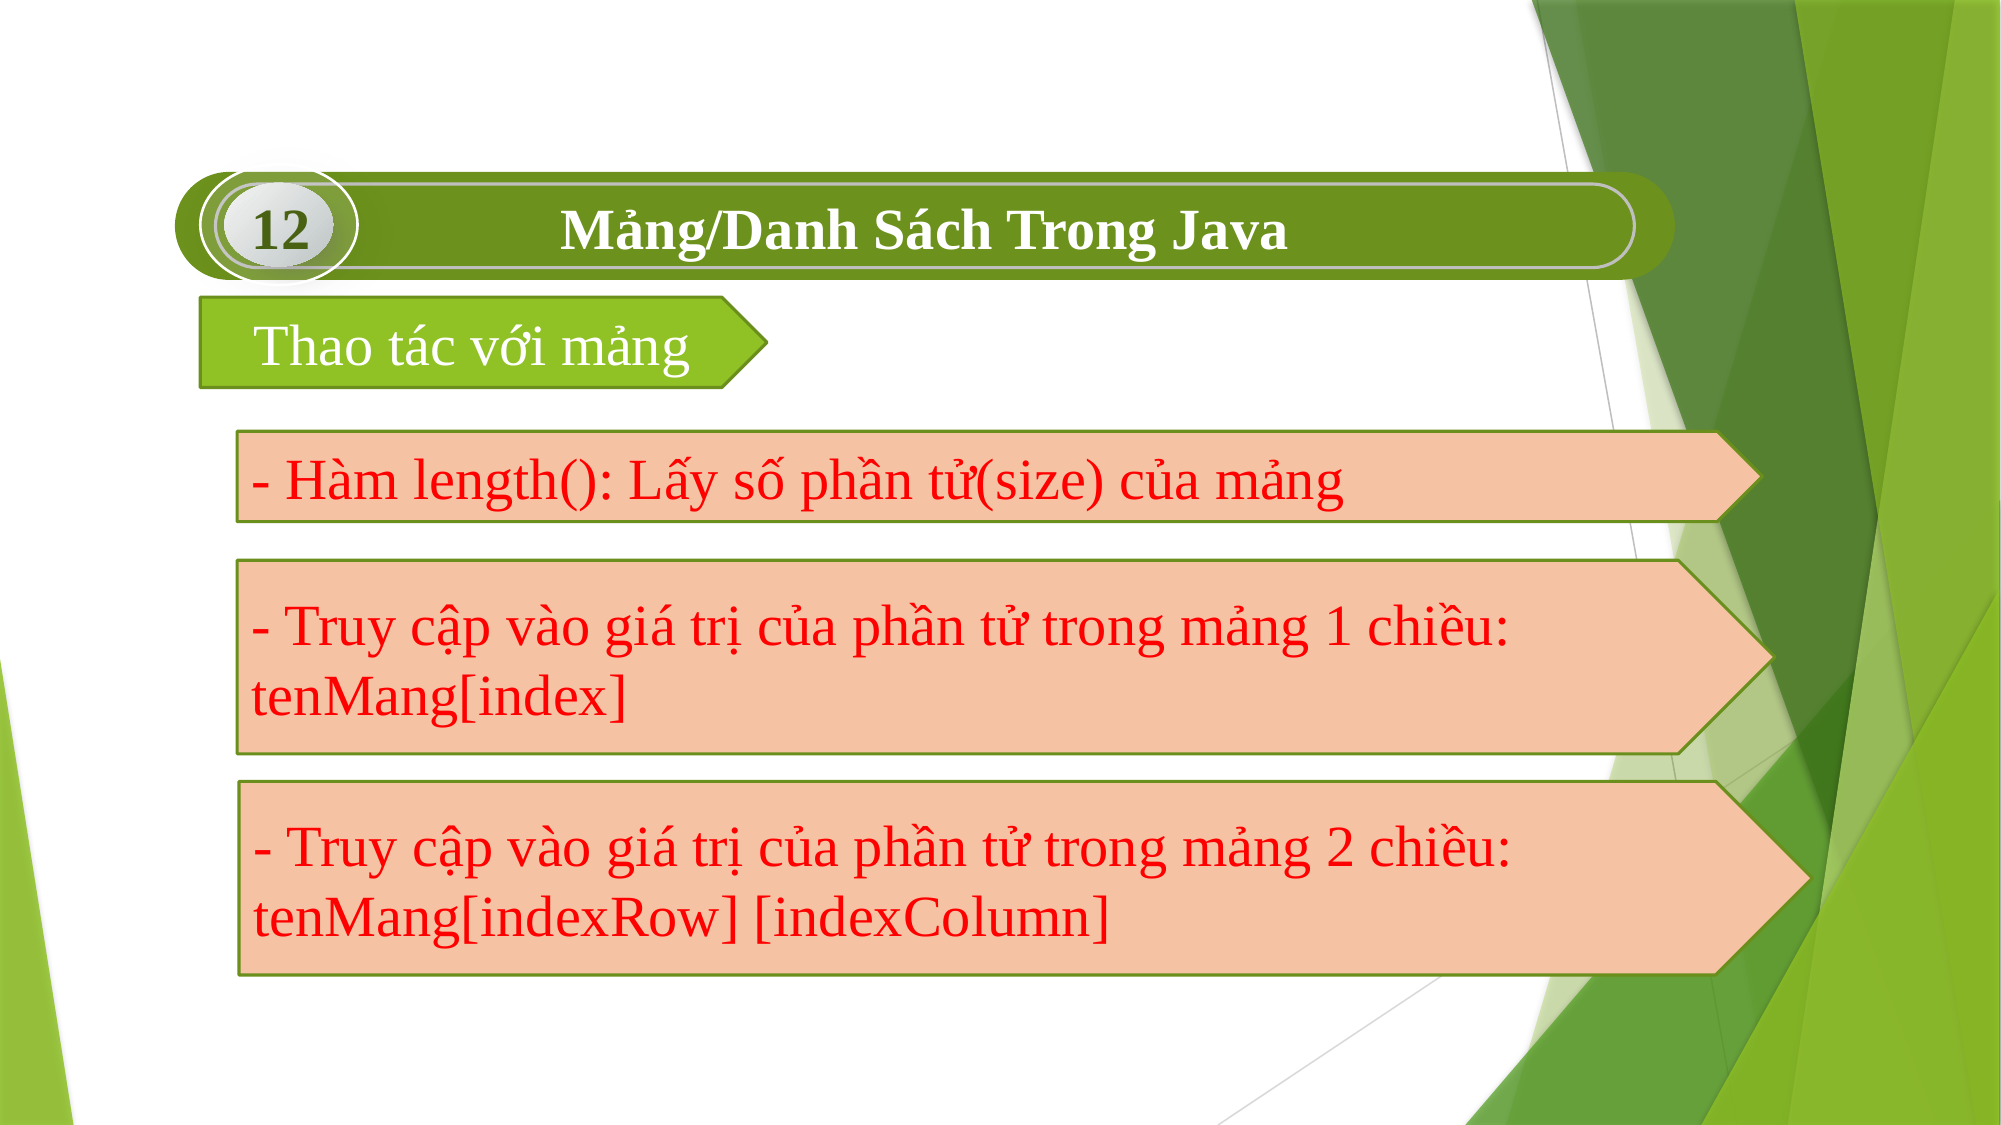

12

Mảng/Danh Sách Trong Java
Thao tác với mảng
- Hàm length(): Lấy số phần tử(size) của mảng
- Truy cập vào giá trị của phần tử trong mảng 1 chiều: tenMang[index]
- Truy cập vào giá trị của phần tử trong mảng 2 chiều: tenMang[indexRow] [indexColumn]